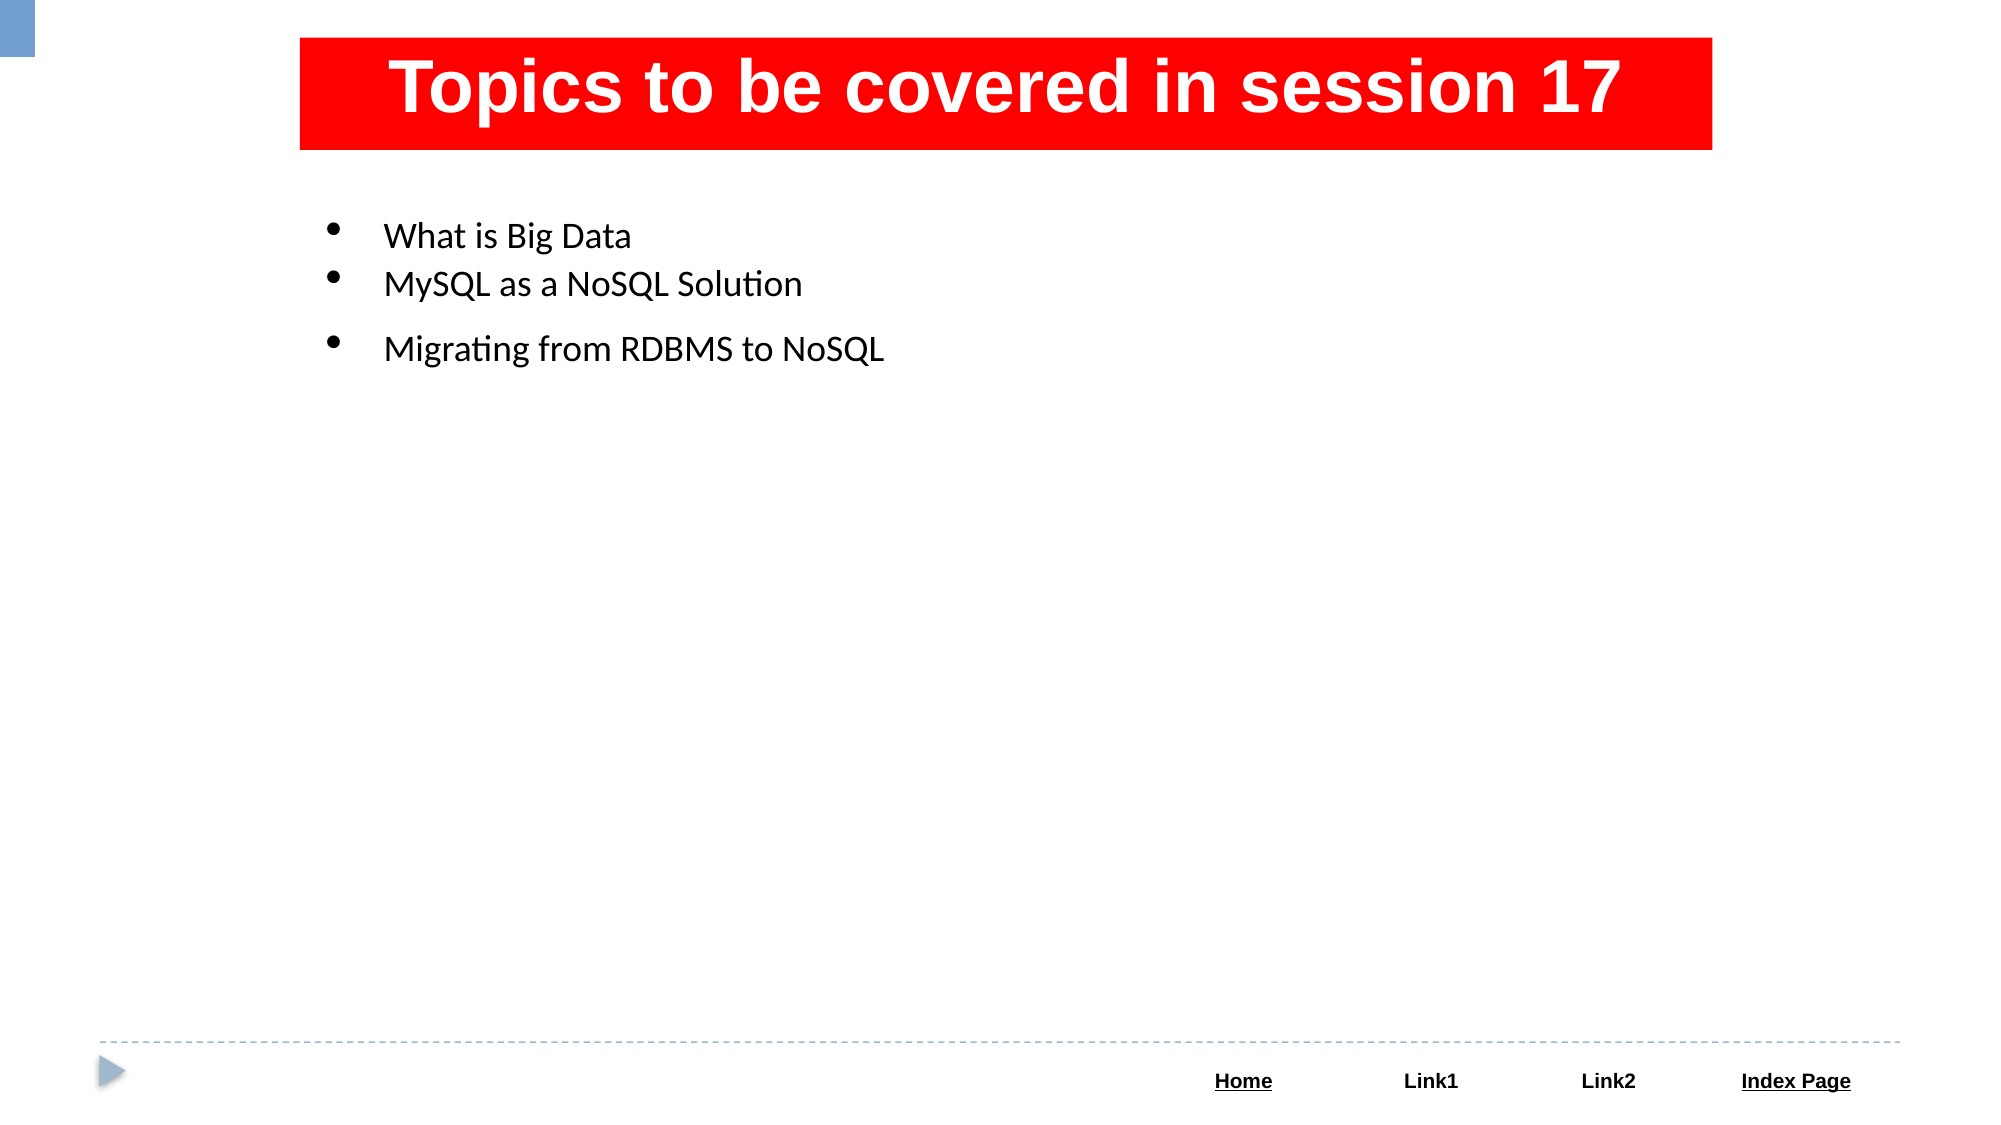

Topics to be covered in session 17
What is Big Data
MySQL as a NoSQL Solution
Migrating from RDBMS to NoSQL